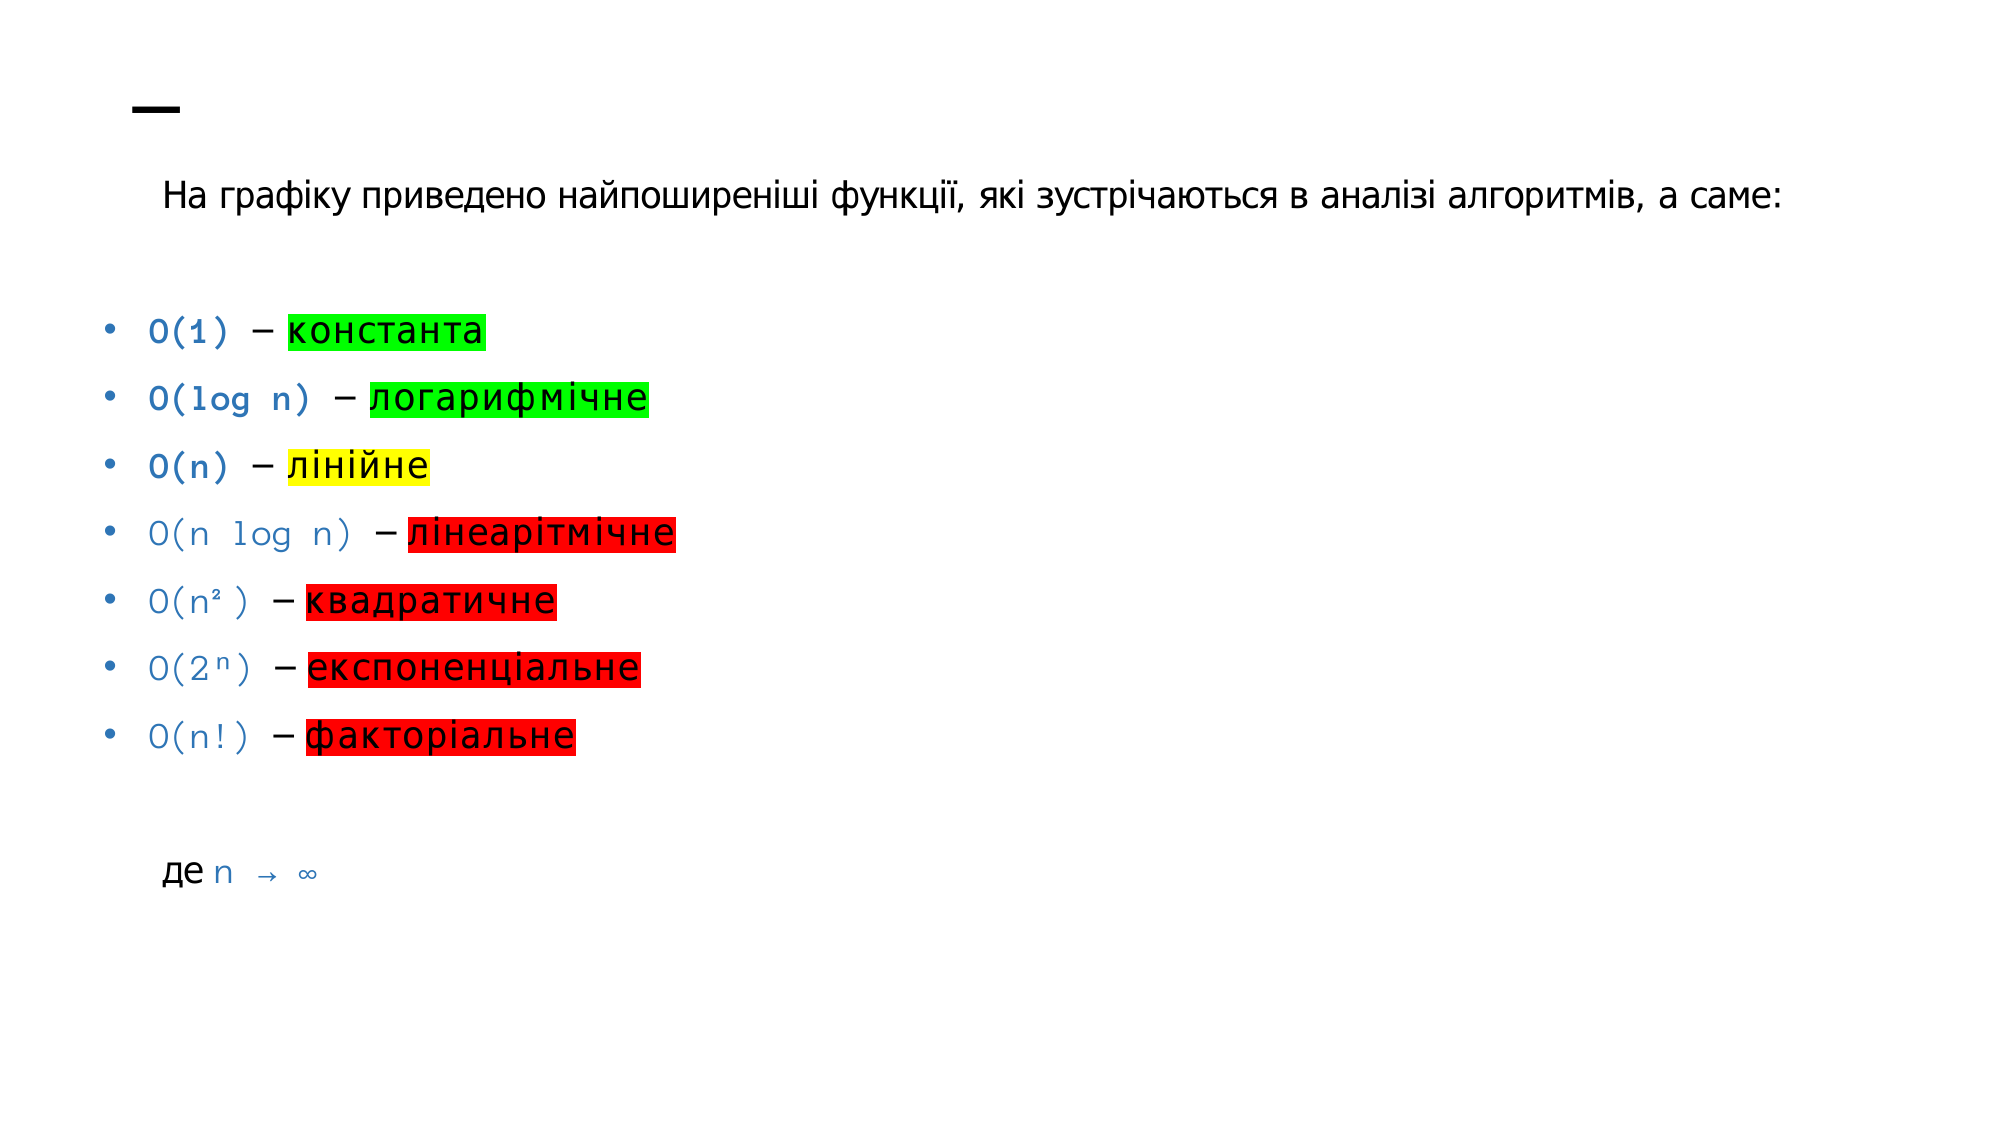

# _
На графіку приведено найпоширеніші функції, які зустрічаються в аналізі алгоритмів, а саме:

O(1) – константа
O(log n) – логарифмічне
O(n) – лінійне
O(n log n) – лінеарітмічне
O(n²) – квадратичне
O(2ⁿ) – експоненціальне
O(n!) – факторіальне

де n → ∞